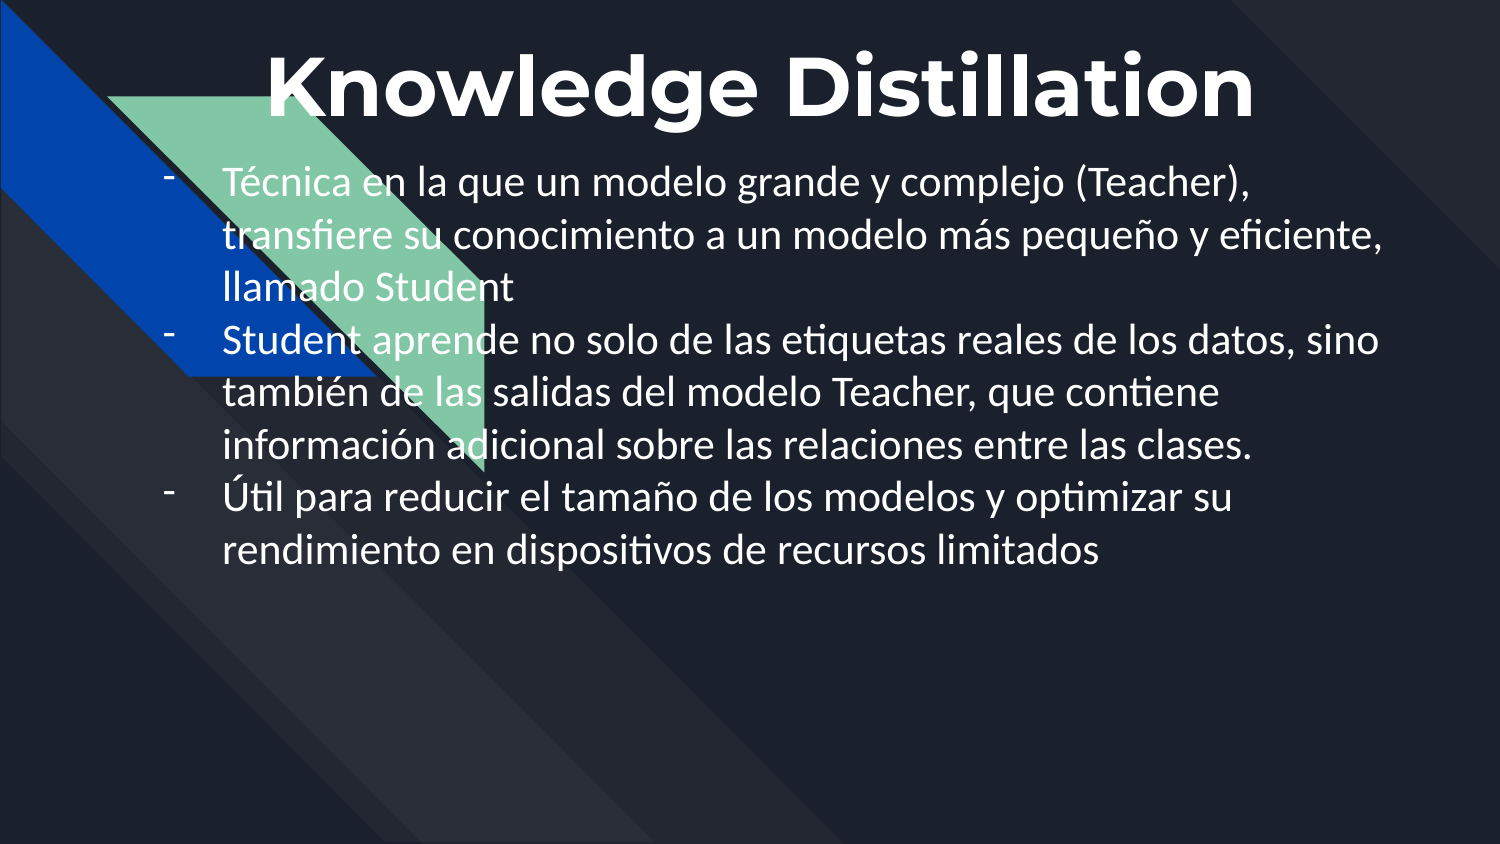

# Knowledge Distillation

Técnica en la que un modelo grande y complejo (Teacher), transfiere su conocimiento a un modelo más pequeño y eficiente, llamado Student
Student aprende no solo de las etiquetas reales de los datos, sino también de las salidas del modelo Teacher, que contiene información adicional sobre las relaciones entre las clases.
Útil para reducir el tamaño de los modelos y optimizar su rendimiento en dispositivos de recursos limitados